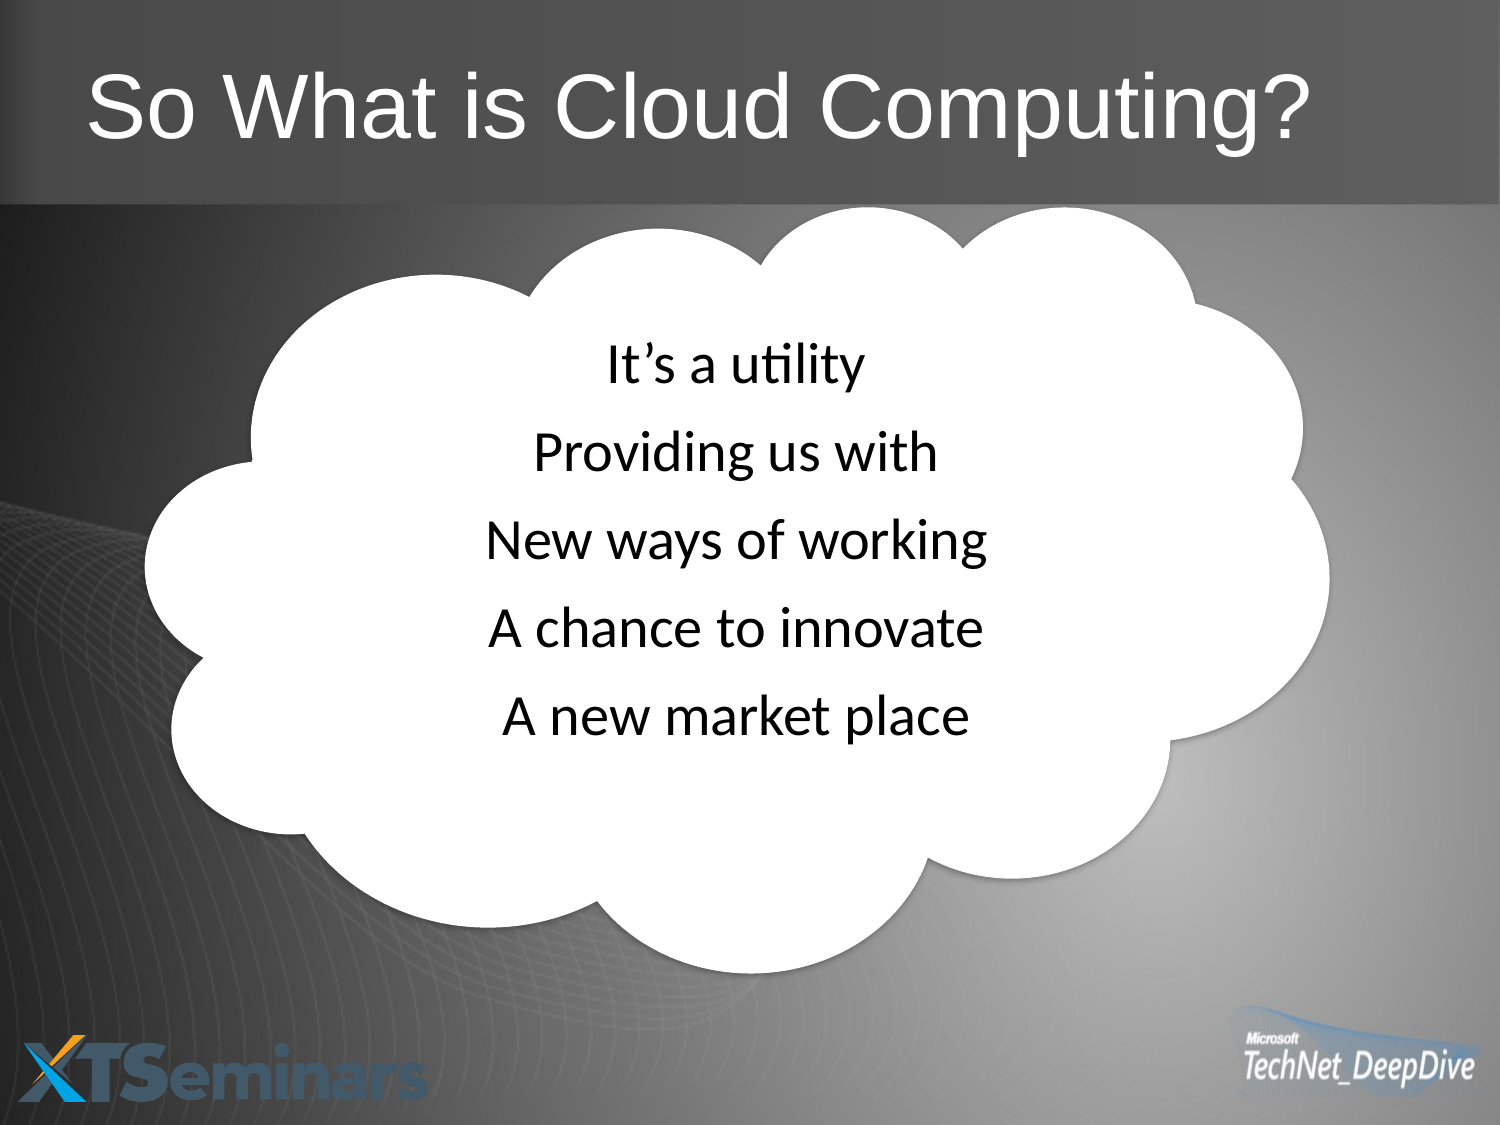

# So What is Cloud Computing?

It’s a utility
Providing us with
New ways of working
A chance to innovate
A new market place